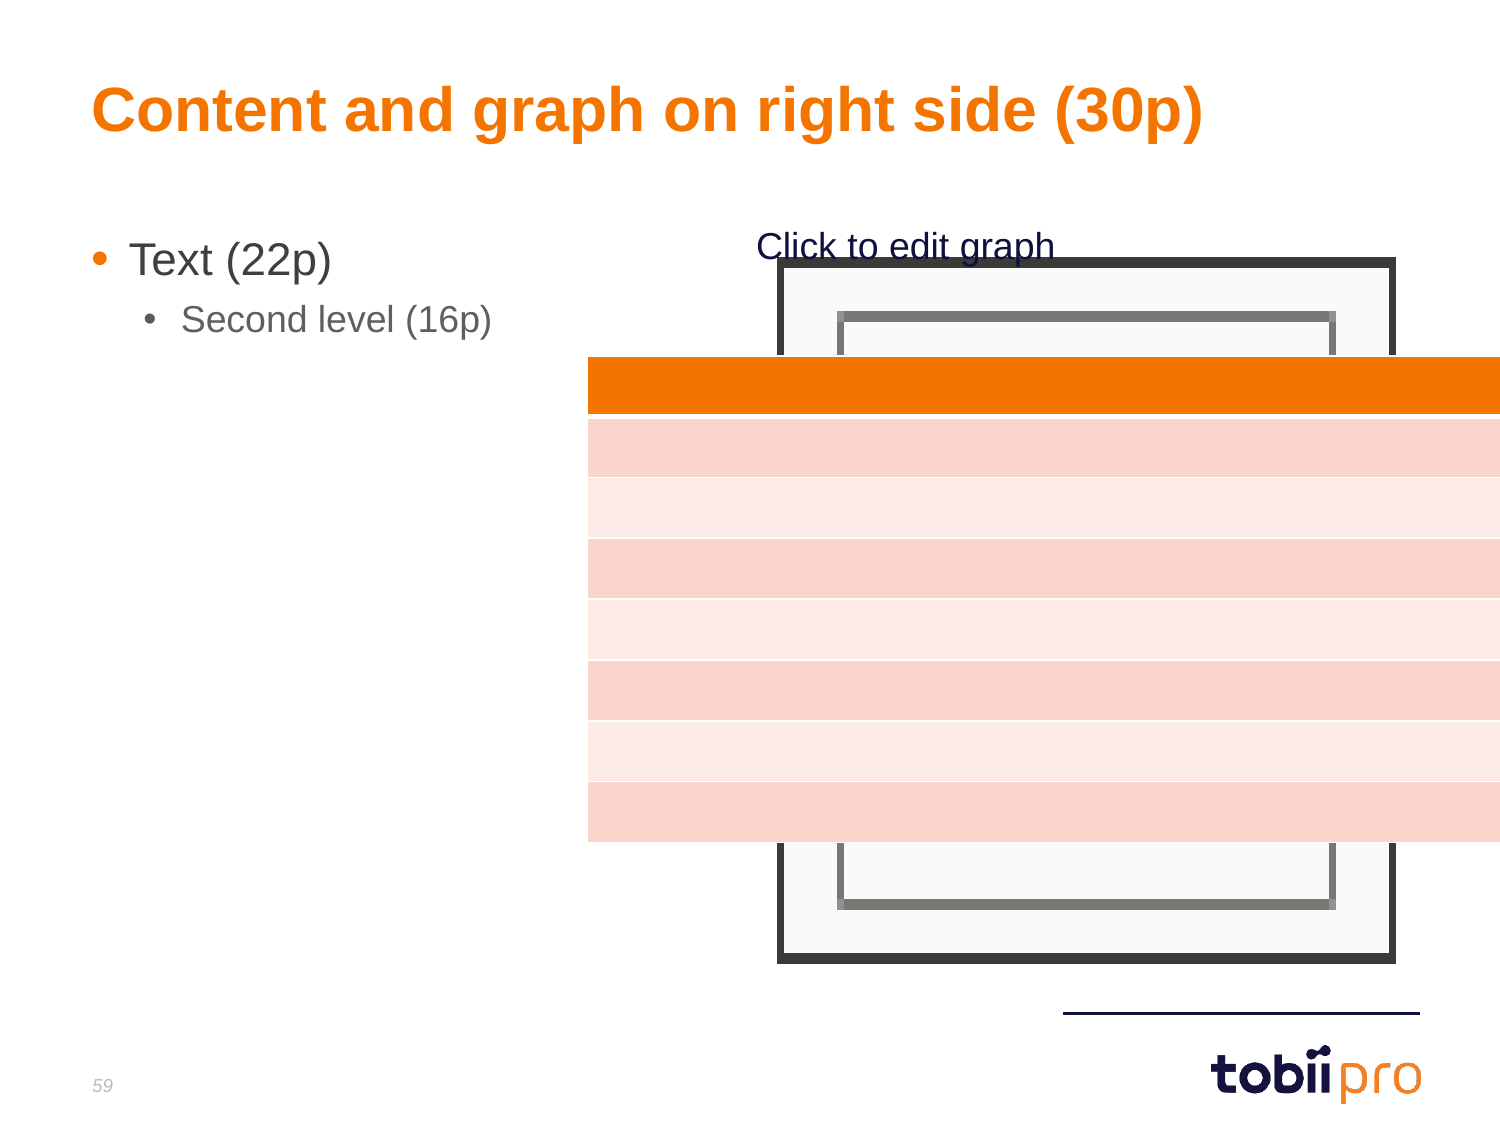

# Content and graph on right side (30p)

Text (22p)
Second level (16p)
|  |
| --- |
|  |
|  |
|  |
|  |
|  |
|  |
|  |
59